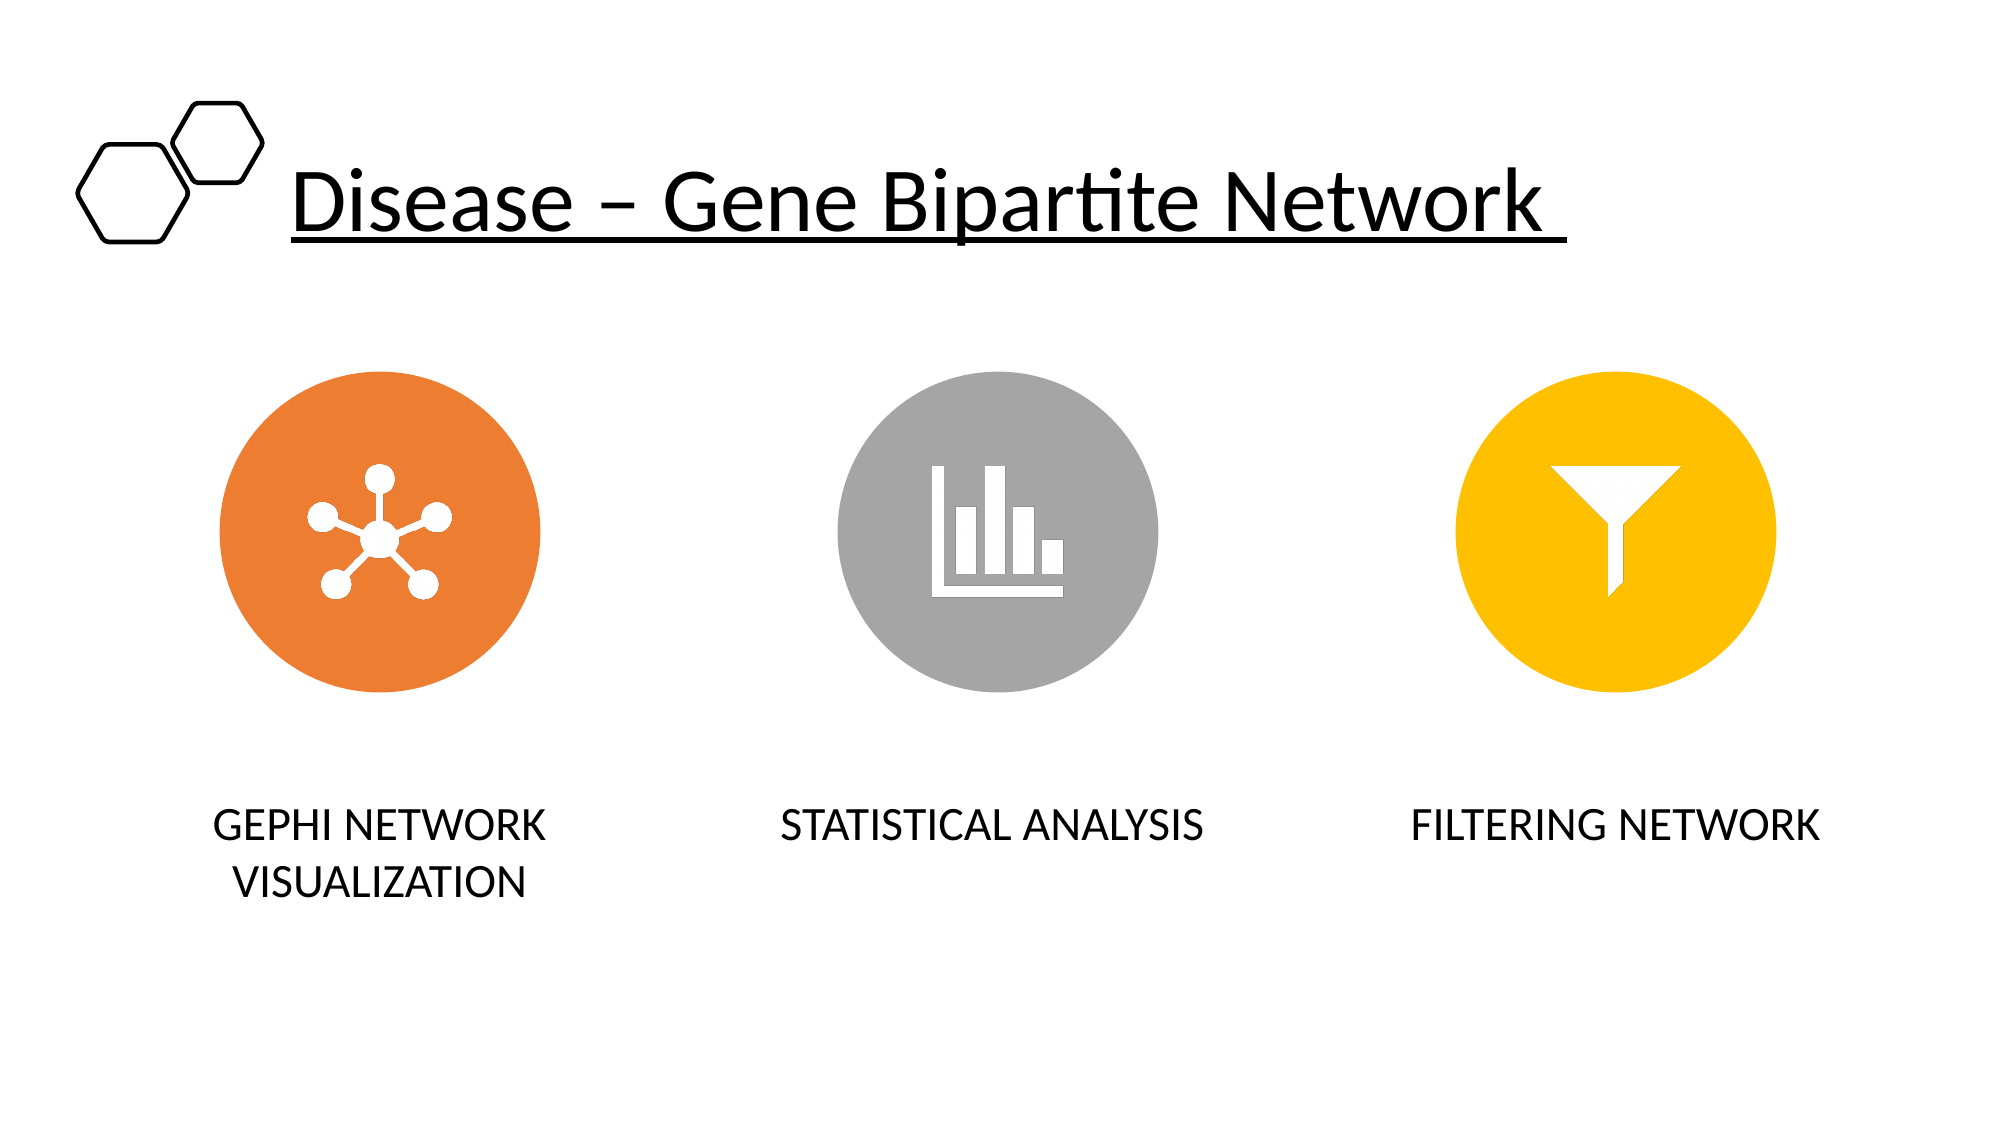

Disease – Gene Bipartite Network

Gephi Network Visualization
Statistical Analysis
Filtering Network